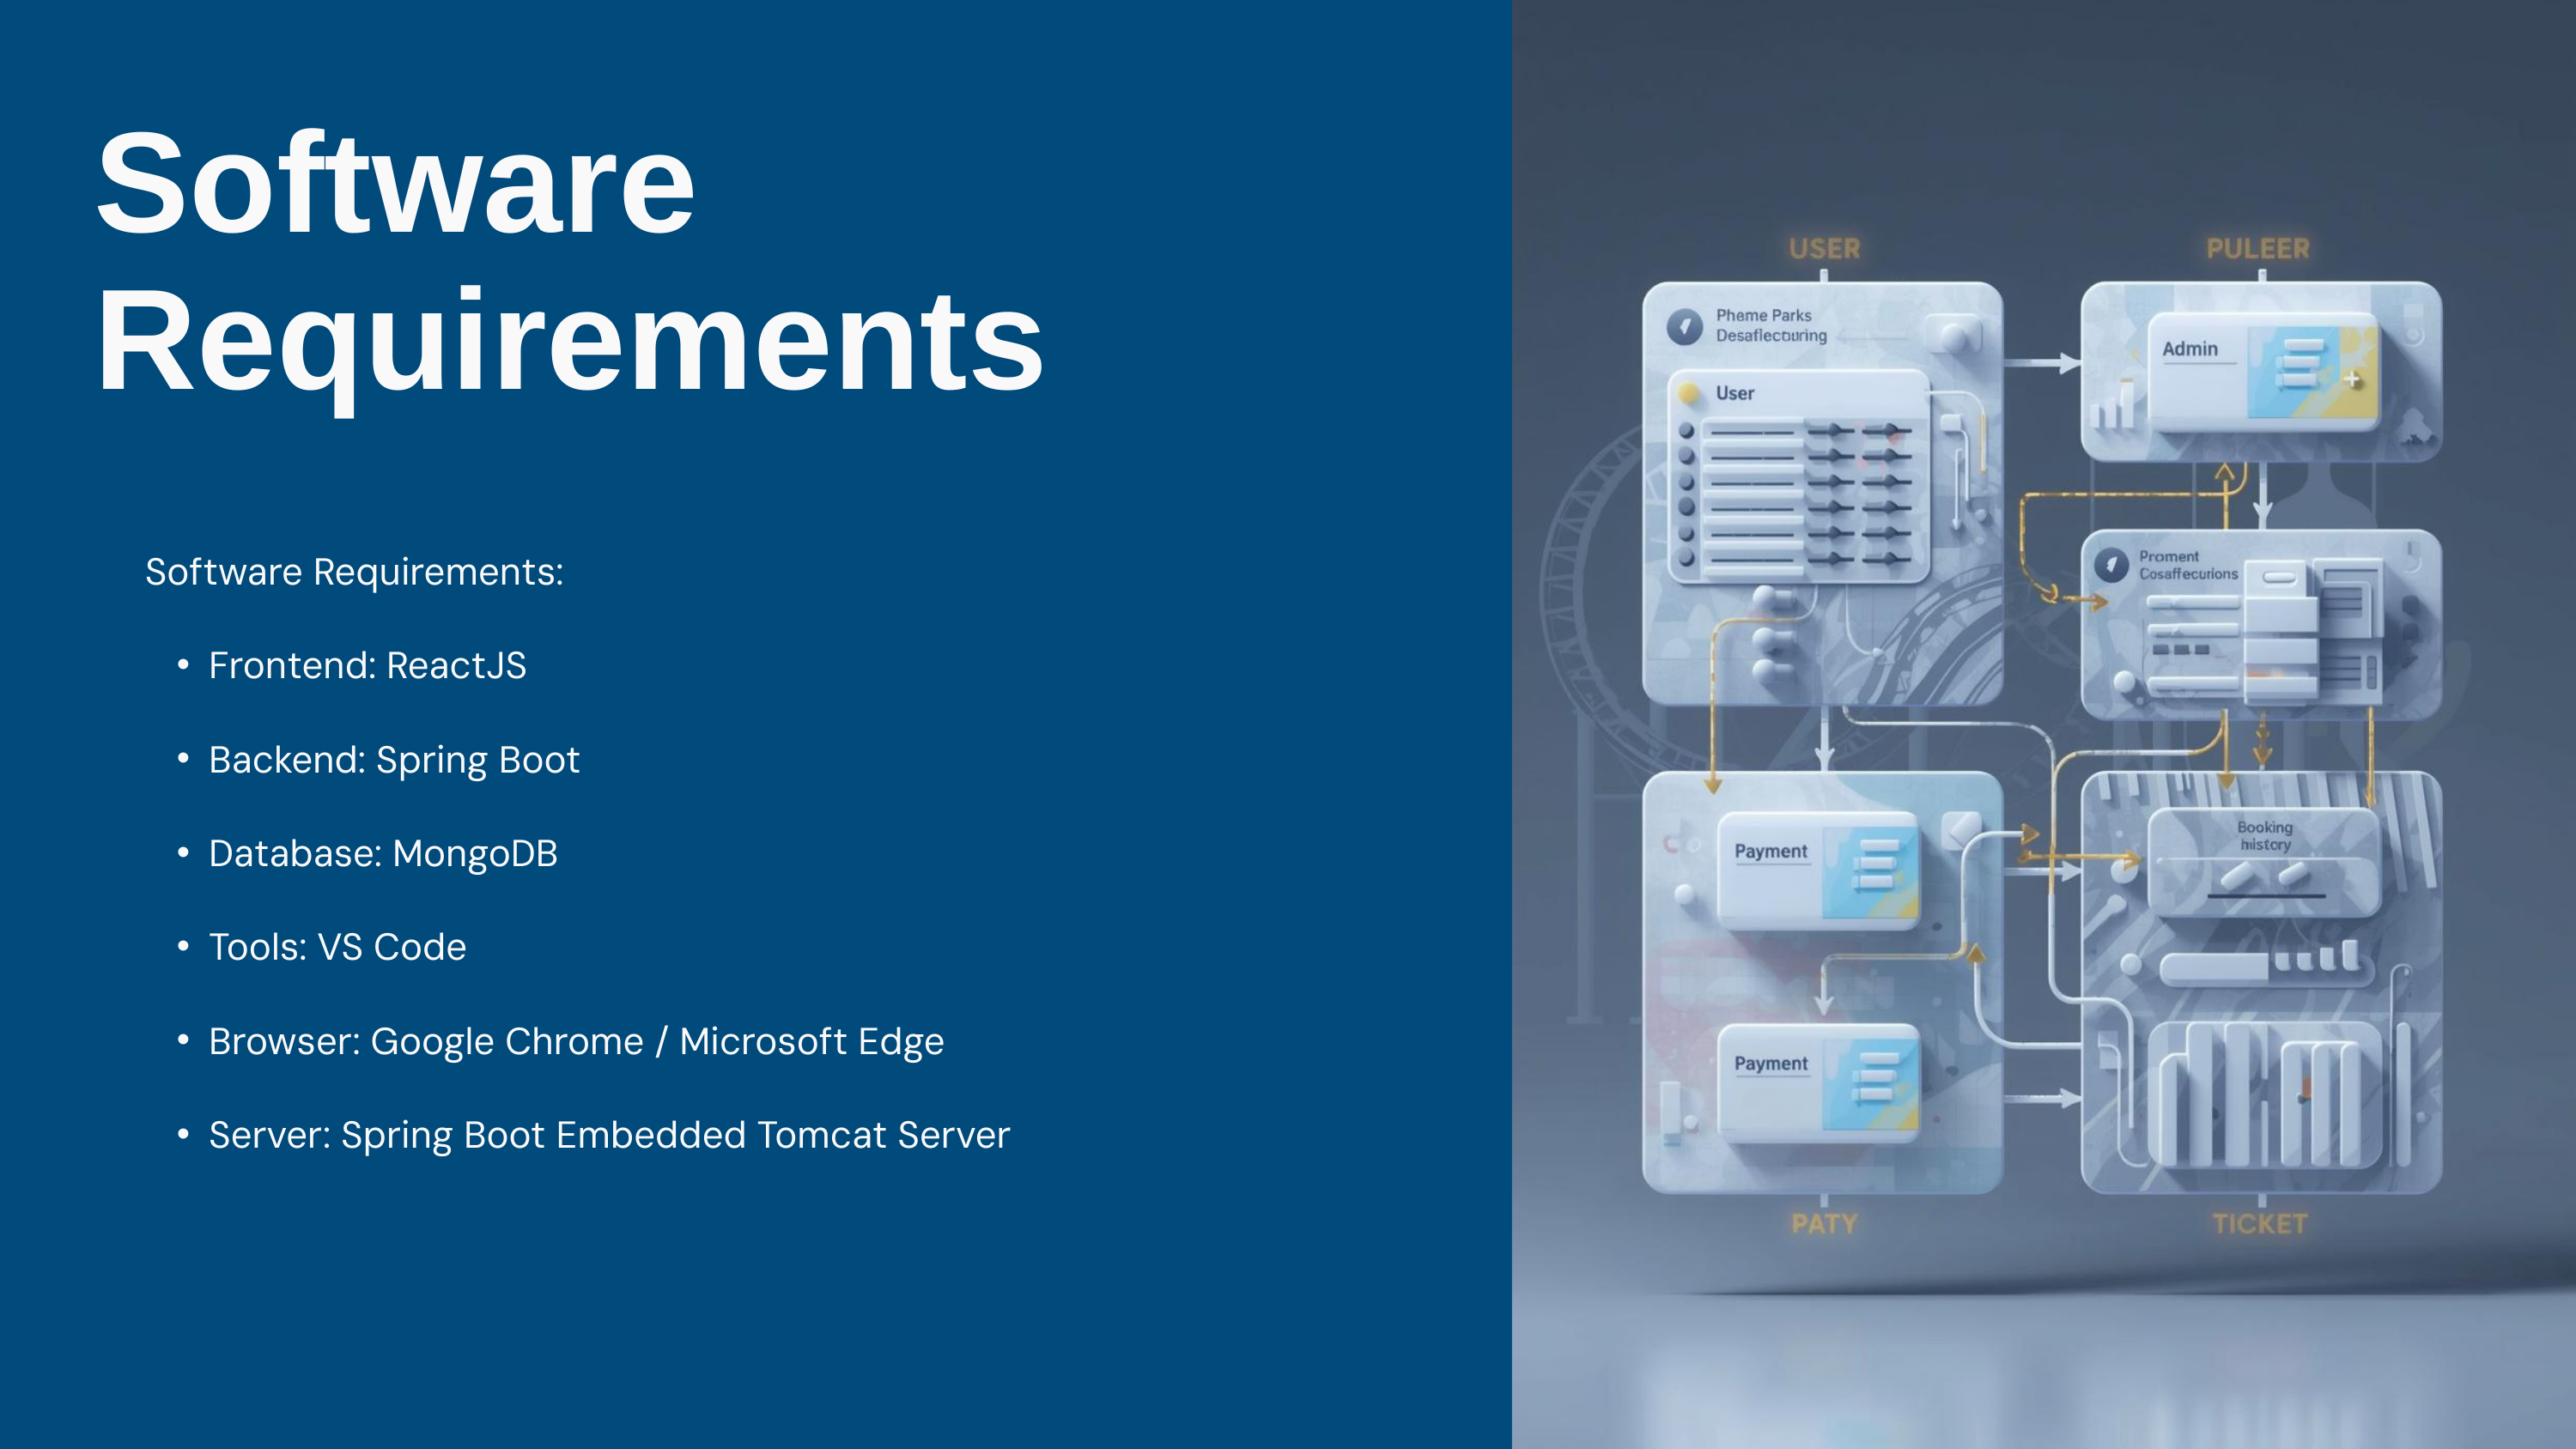

Software Requirements
Software Requirements:
Frontend: ReactJS
Backend: Spring Boot
Database: MongoDB
Tools: VS Code
Browser: Google Chrome / Microsoft Edge
Server: Spring Boot Embedded Tomcat Server